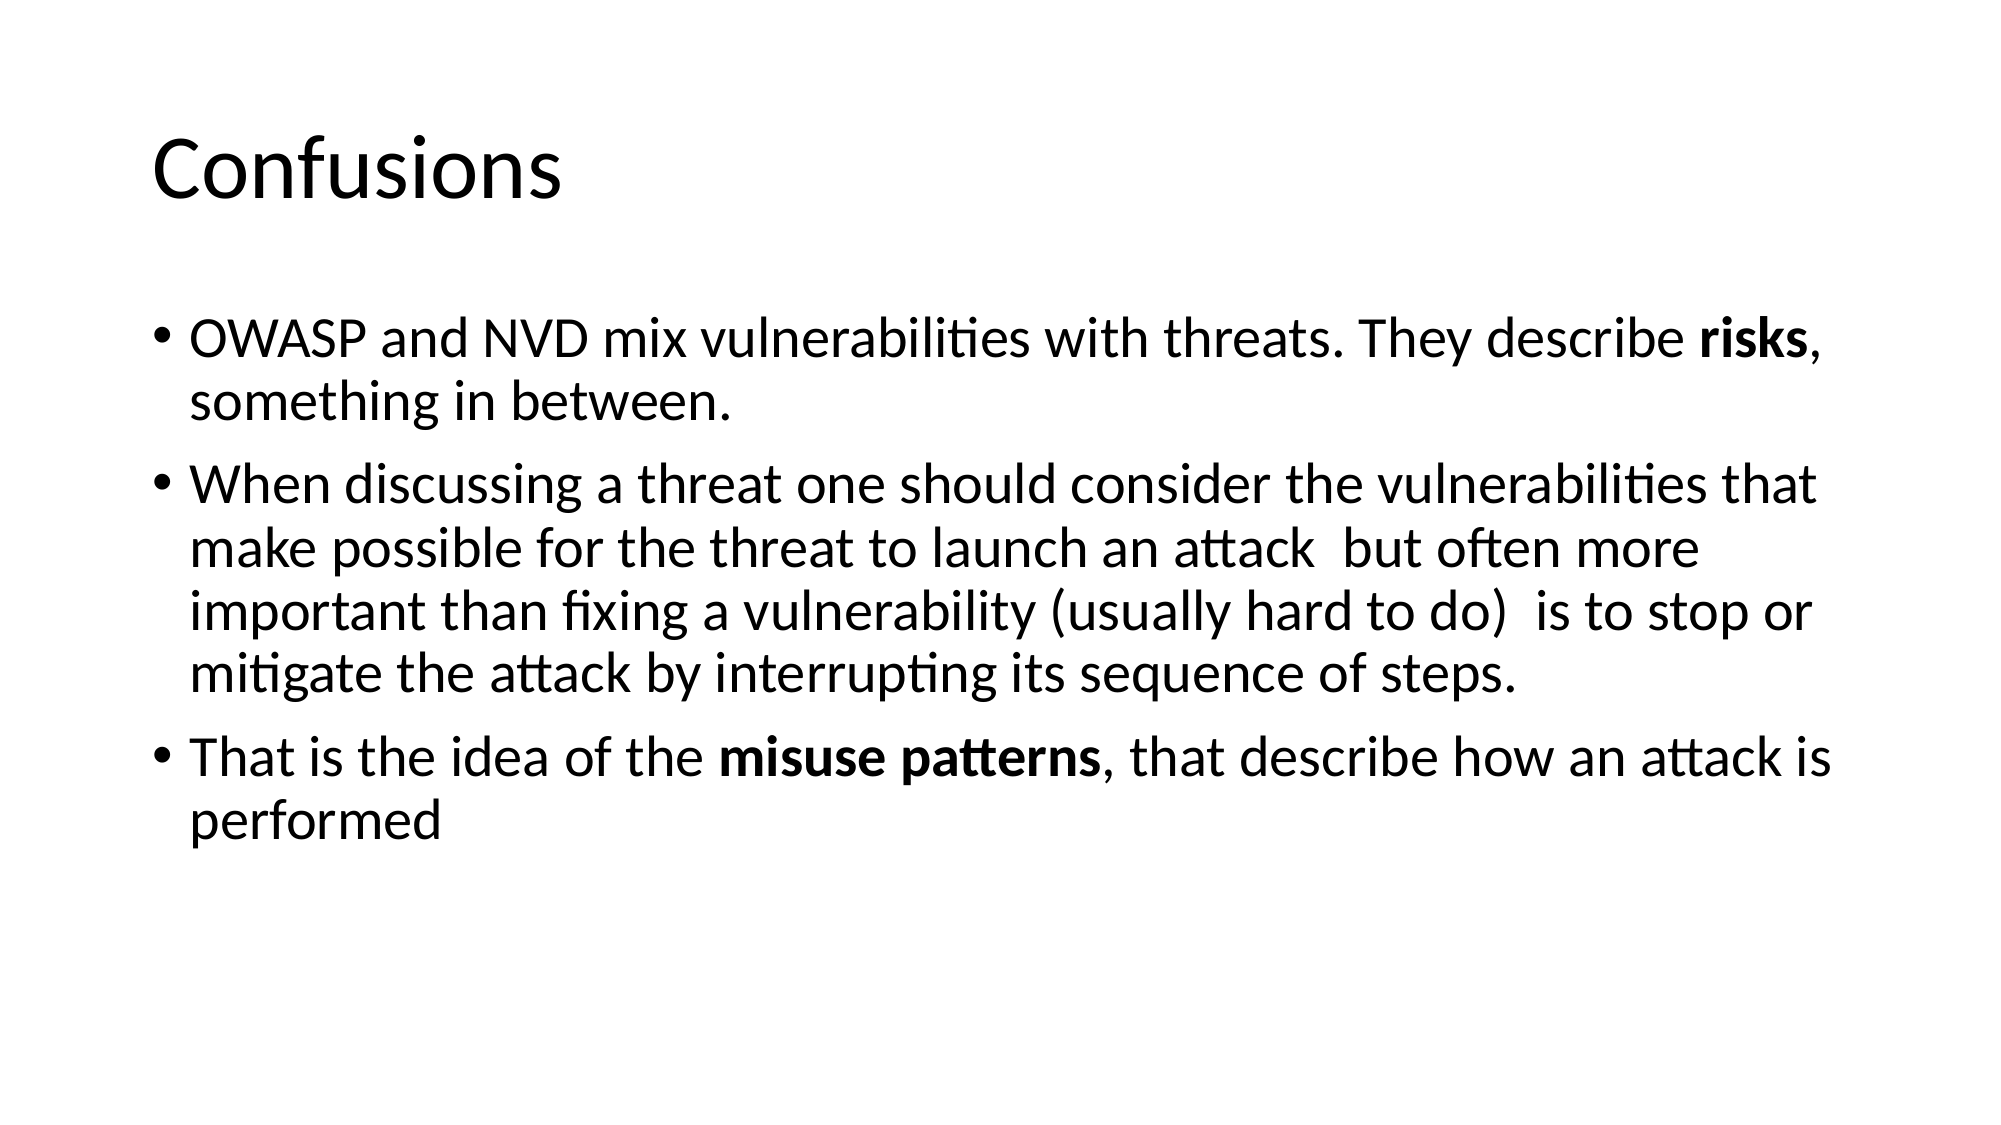

# Confusions
OWASP and NVD mix vulnerabilities with threats. They describe risks, something in between.
When discussing a threat one should consider the vulnerabilities that make possible for the threat to launch an attack  but often more important than fixing a vulnerability (usually hard to do)  is to stop or mitigate the attack by interrupting its sequence of steps.
That is the idea of the misuse patterns, that describe how an attack is performed